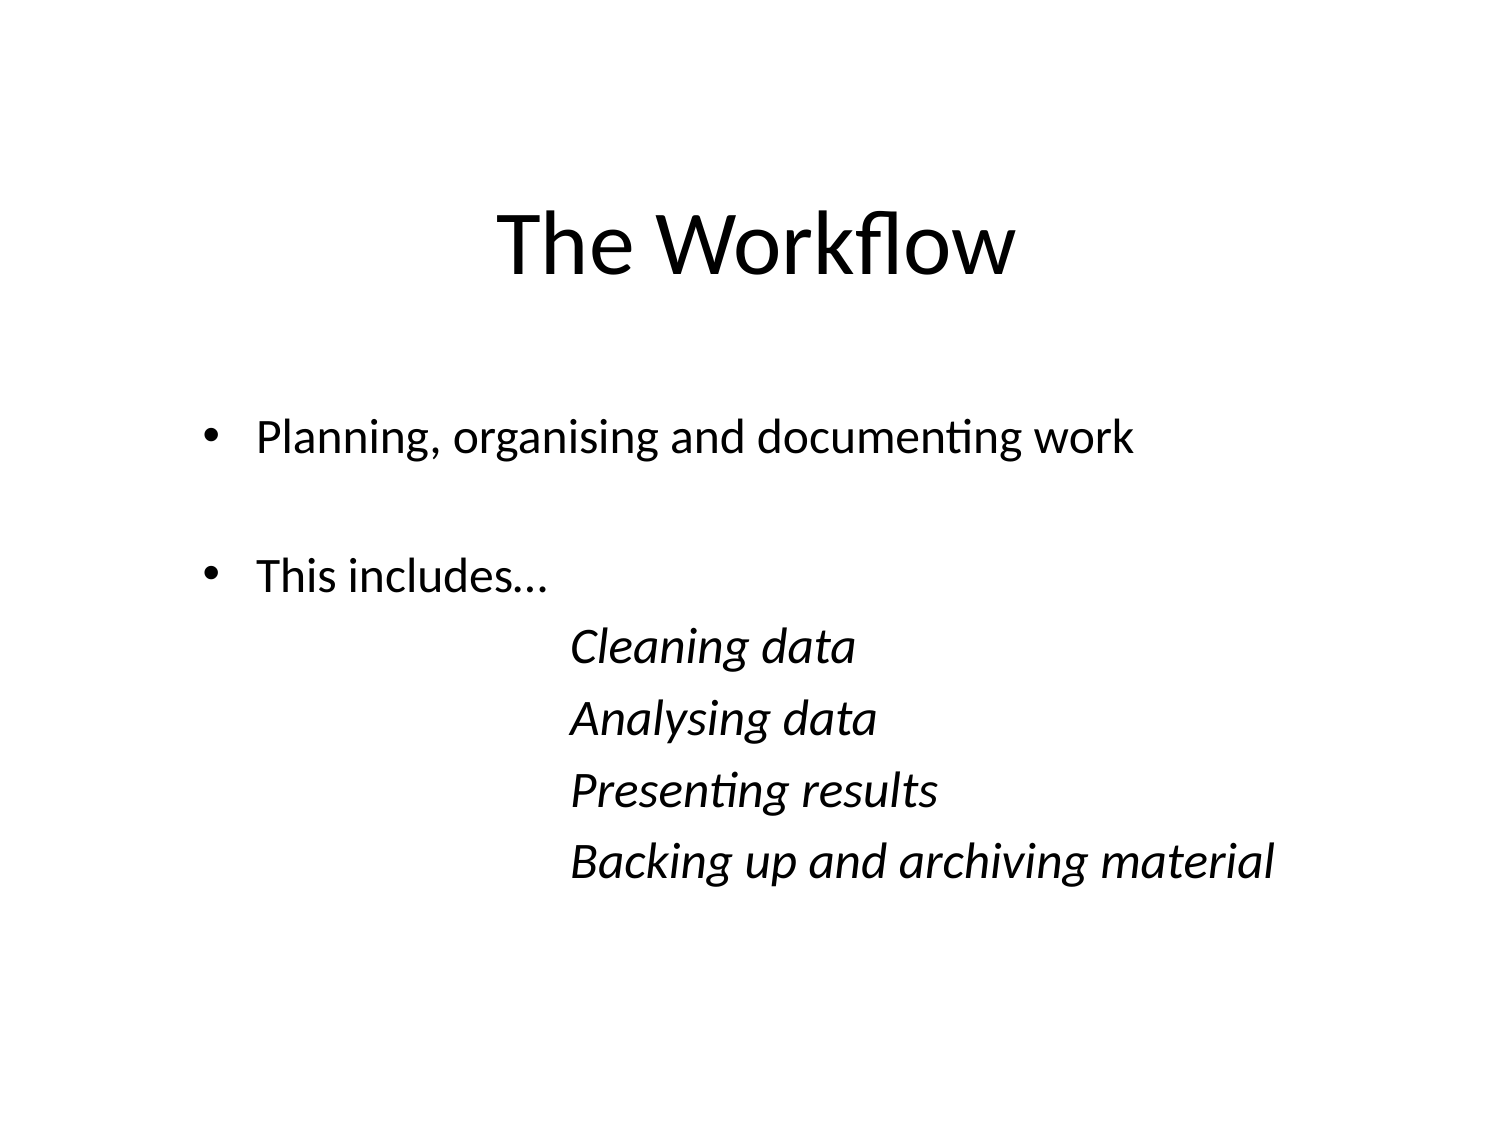

# The Workflow
Planning, organising and documenting work

This includes…
Cleaning data
Analysing data
Presenting results
Backing up and archiving material